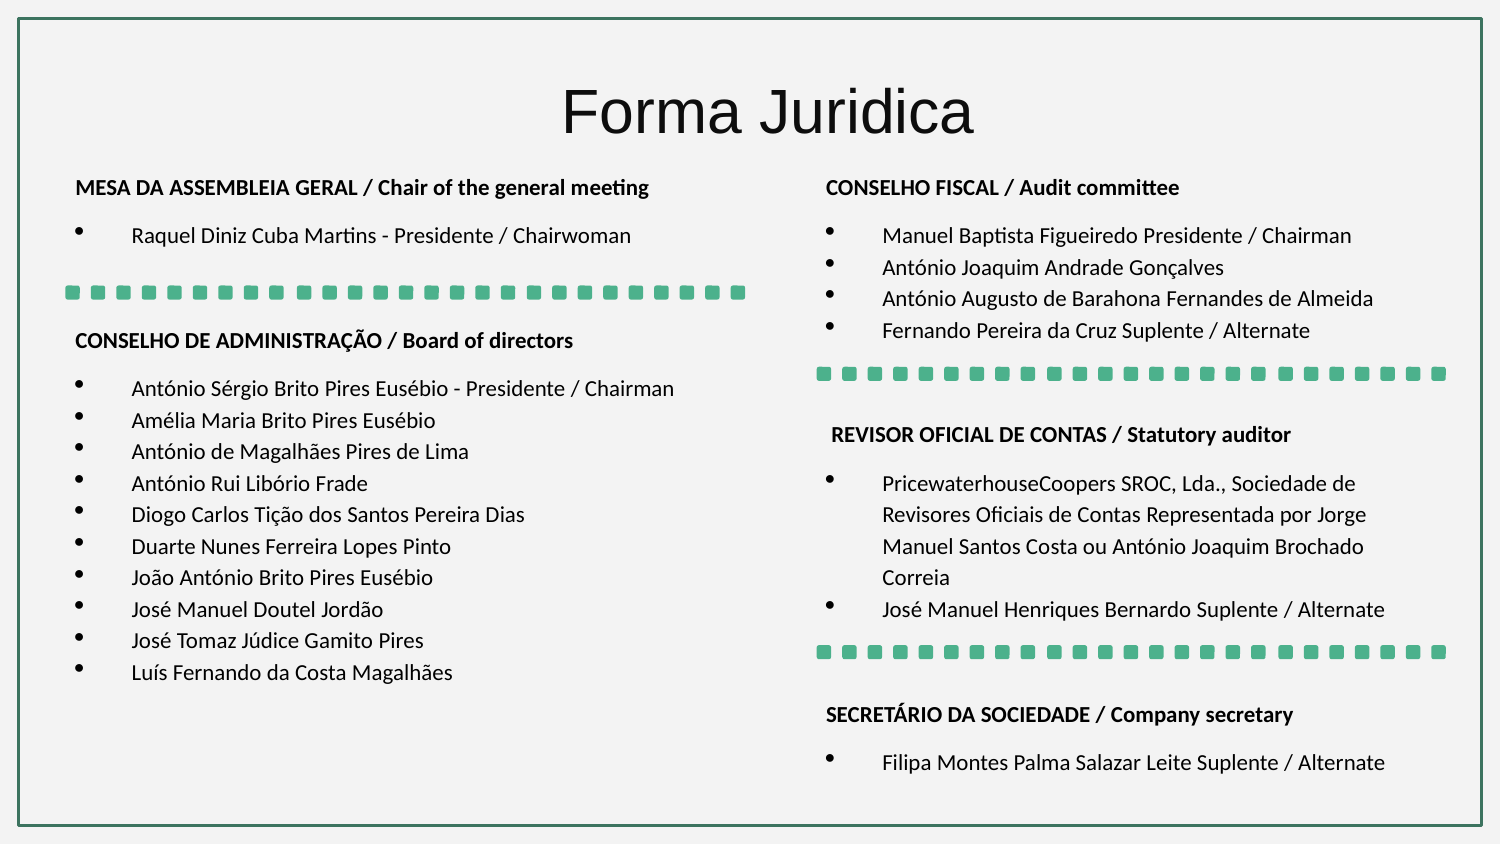

# Forma Juridica
MESA DA ASSEMBLEIA GERAL / Chair of the general meeting
Raquel Diniz Cuba Martins - Presidente / Chairwoman

CONSELHO DE ADMINISTRAÇÃO / Board of directors
António Sérgio Brito Pires Eusébio - Presidente / Chairman
Amélia Maria Brito Pires Eusébio
António de Magalhães Pires de Lima
António Rui Libório Frade
Diogo Carlos Tição dos Santos Pereira Dias
Duarte Nunes Ferreira Lopes Pinto
João António Brito Pires Eusébio
José Manuel Doutel Jordão
José Tomaz Júdice Gamito Pires
Luís Fernando da Costa Magalhães

CONSELHO FISCAL / Audit committee
Manuel Baptista Figueiredo Presidente / Chairman
António Joaquim Andrade Gonçalves
António Augusto de Barahona Fernandes de Almeida
Fernando Pereira da Cruz Suplente / Alternate

 REVISOR OFICIAL DE CONTAS / Statutory auditor
PricewaterhouseCoopers SROC, Lda., Sociedade de Revisores Oficiais de Contas Representada por Jorge Manuel Santos Costa ou António Joaquim Brochado Correia
José Manuel Henriques Bernardo Suplente / Alternate

SECRETÁRIO DA SOCIEDADE / Company secretary
Filipa Montes Palma Salazar Leite Suplente / Alternate